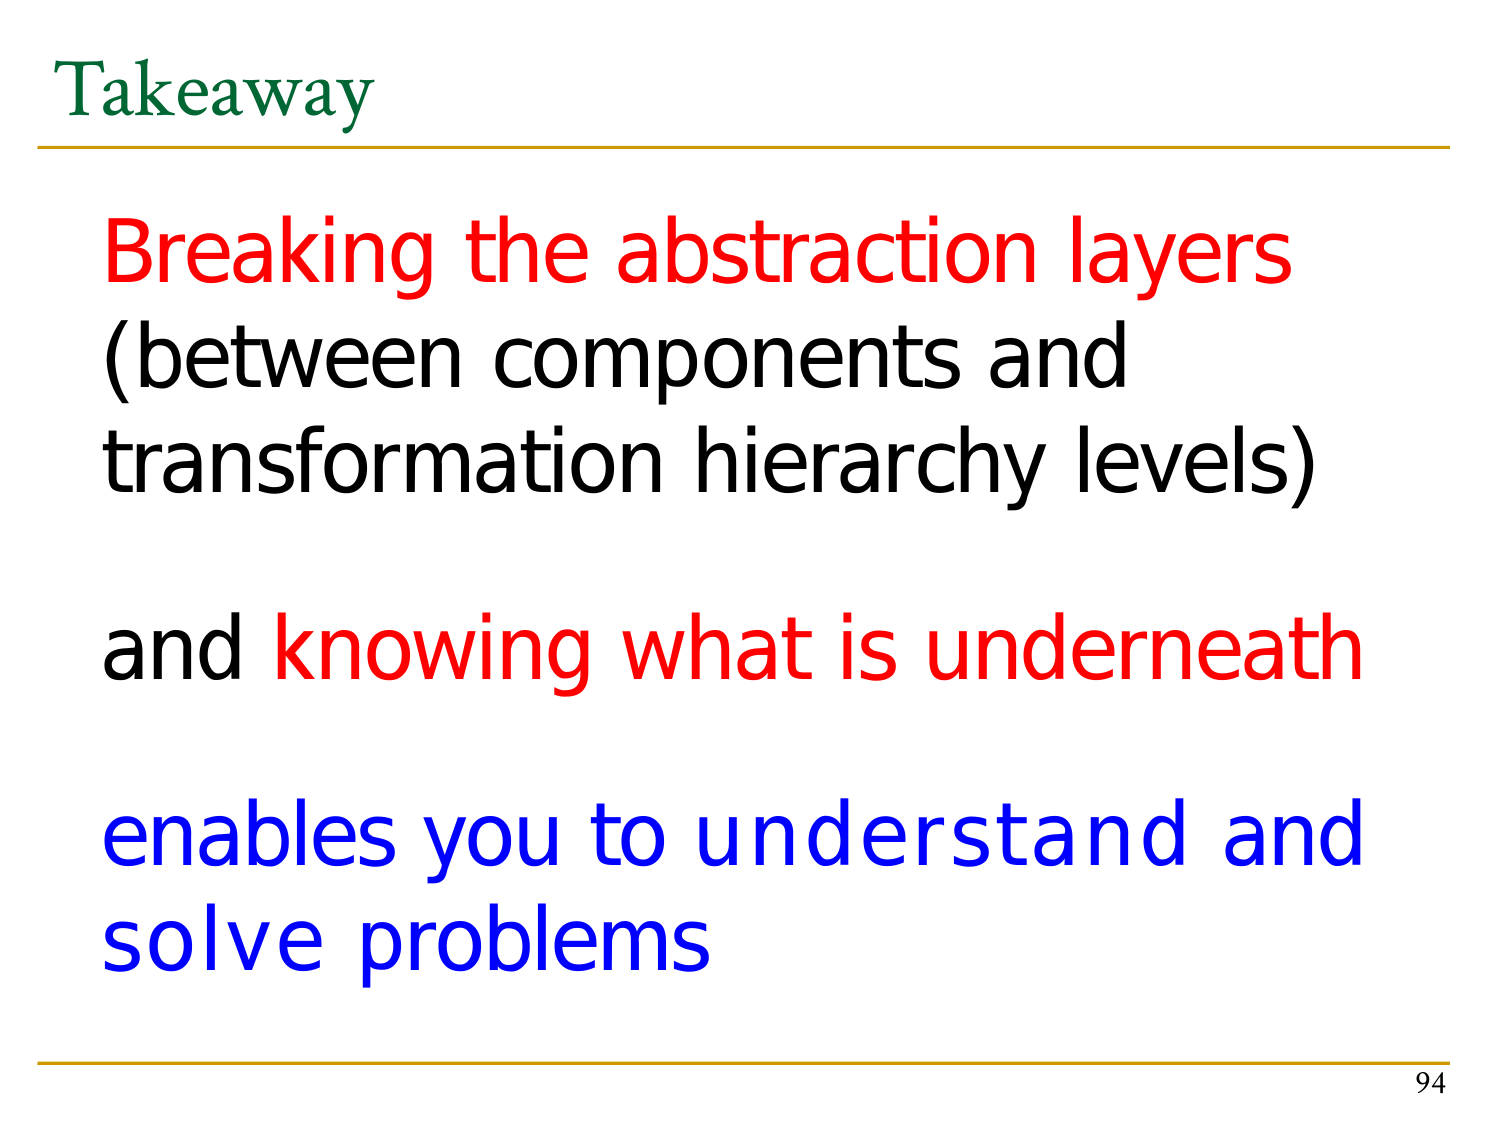

# Takeaway
Breaking the abstraction layers (between components and transformation hierarchy levels)

and knowing what is underneath

enables you to understand and solve problems
94